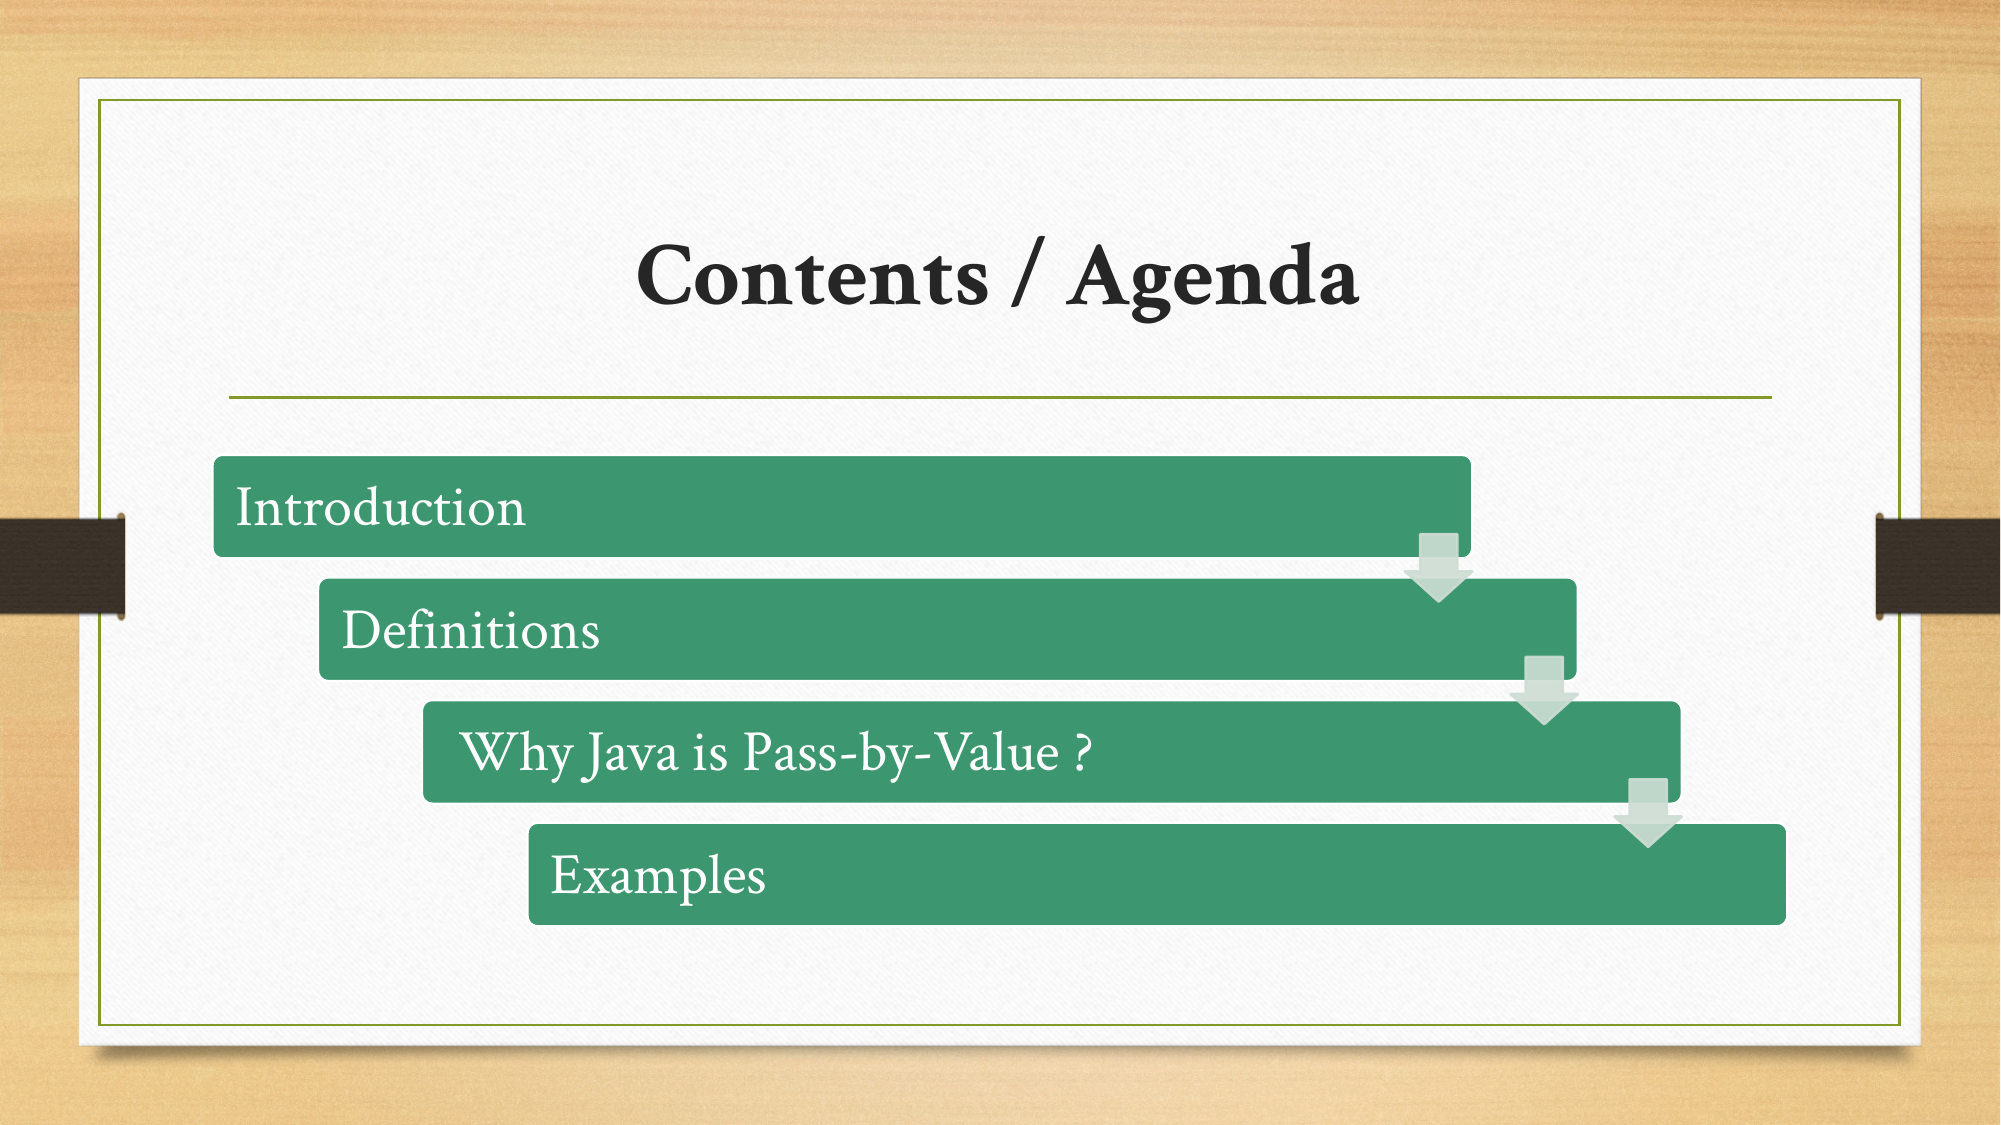

# Contents / Agenda
Introduction
Definitions
 Why Java is Pass-by-Value ?
Examples